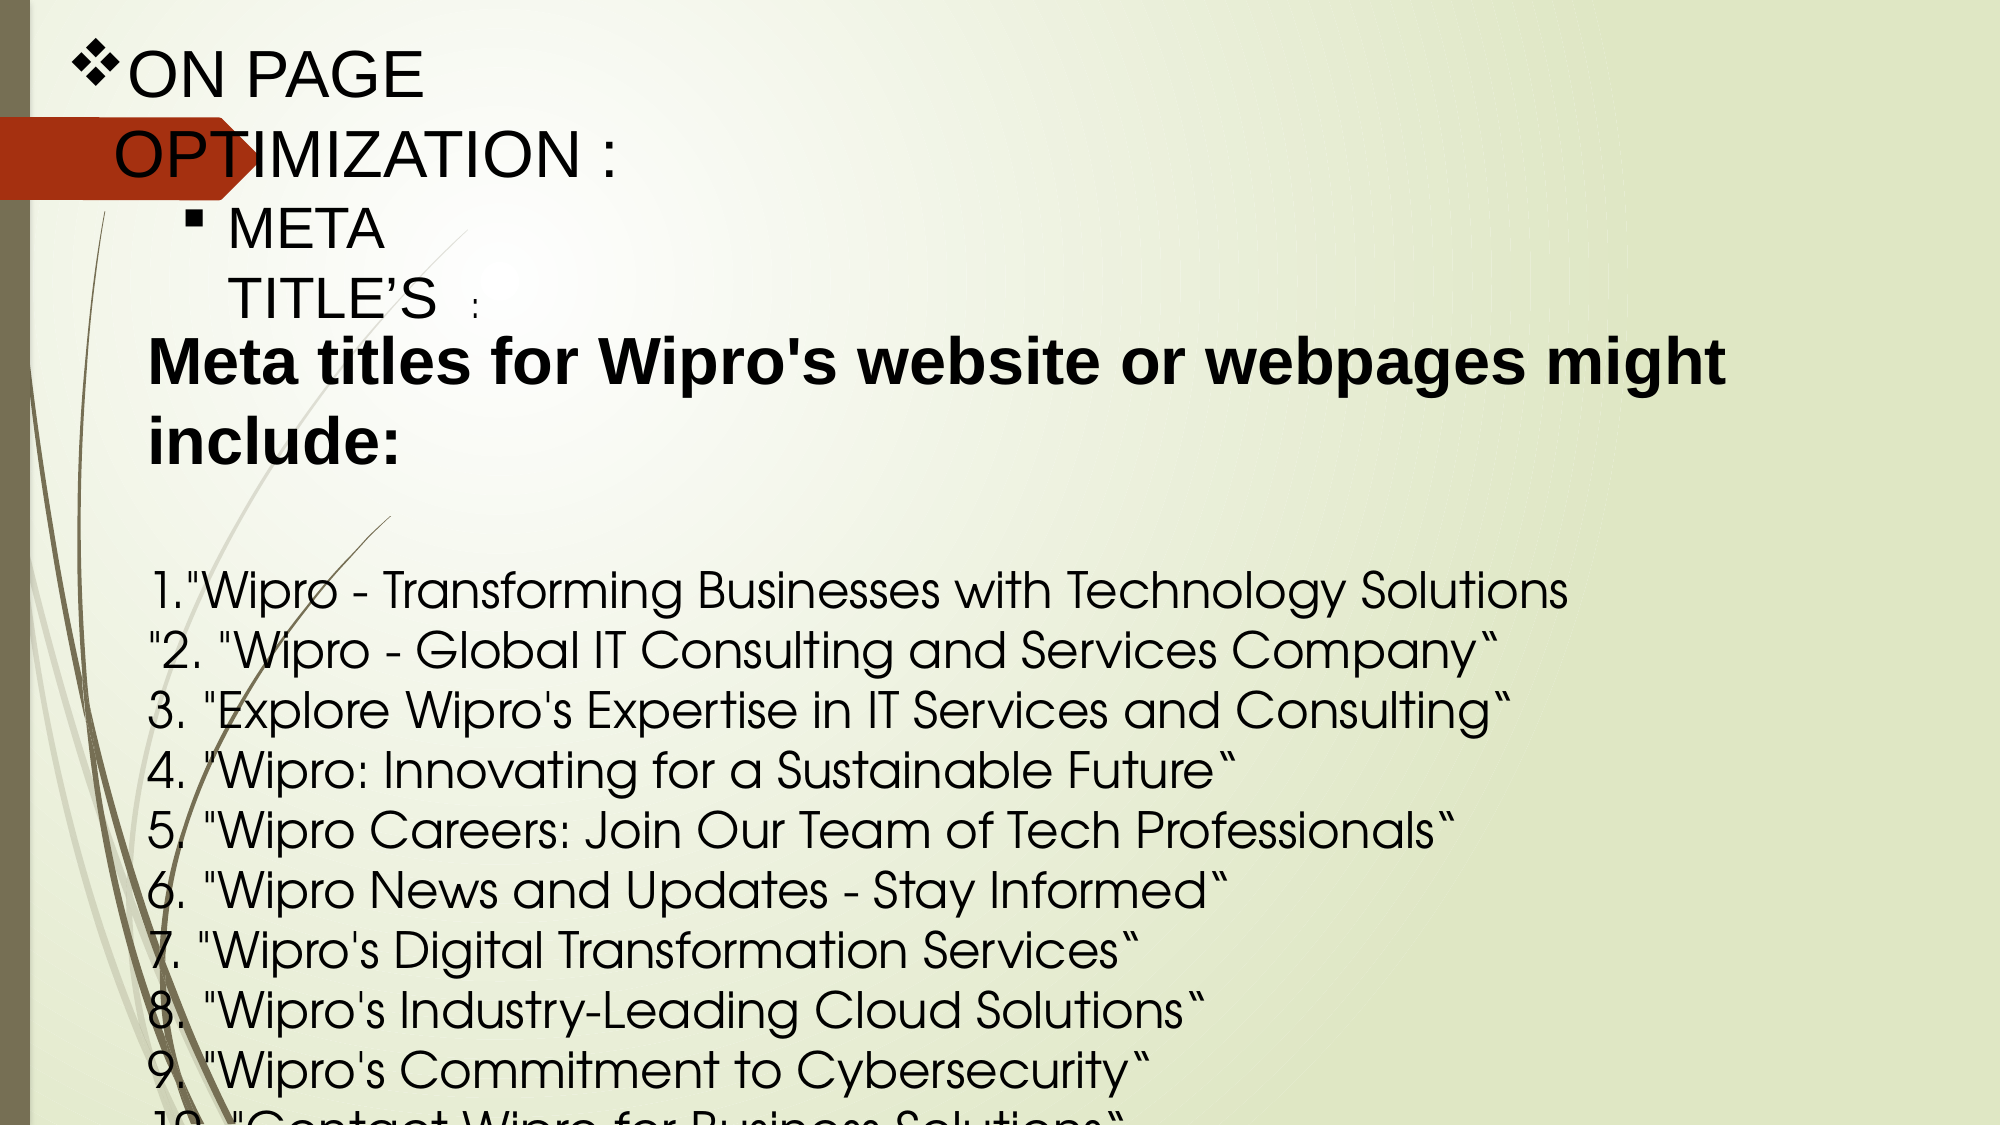

ON PAGE OPTIMIZATION :
META TITLE’S  :
Meta titles for Wipro's website or webpages might include:

1."Wipro - Transforming Businesses with Technology Solutions
"2. "Wipro - Global IT Consulting and Services Company“
3. "Explore Wipro's Expertise in IT Services and Consulting“
4. "Wipro: Innovating for a Sustainable Future“
5. "Wipro Careers: Join Our Team of Tech Professionals“
6. "Wipro News and Updates - Stay Informed“
7. "Wipro's Digital Transformation Services“
8. "Wipro's Industry-Leading Cloud Solutions“
9. "Wipro's Commitment to Cybersecurity“
10. "Contact Wipro for Business Solutions“